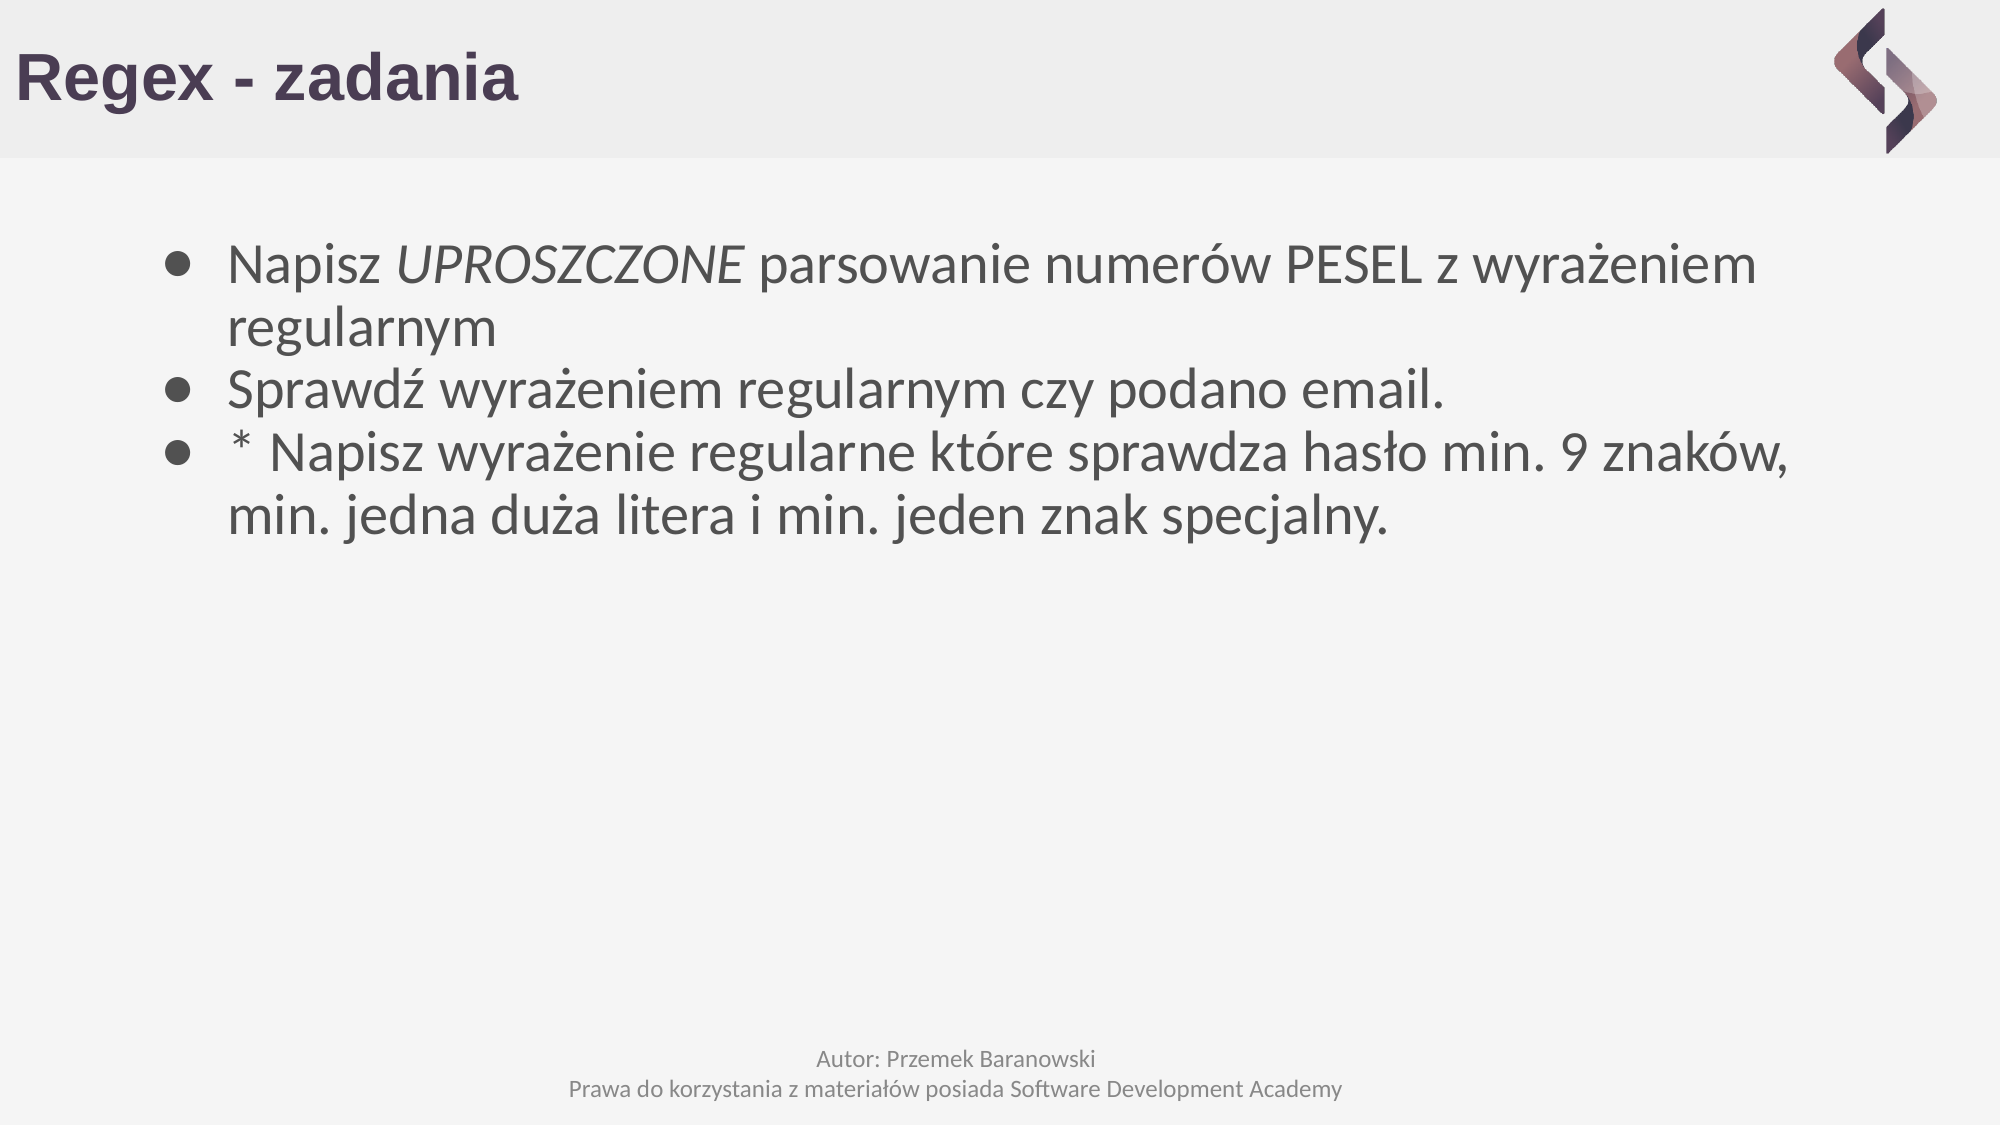

# Regex - zadania
Napisz UPROSZCZONE parsowanie numerów PESEL z wyrażeniem regularnym
Sprawdź wyrażeniem regularnym czy podano email.
* Napisz wyrażenie regularne które sprawdza hasło min. 9 znaków, min. jedna duża litera i min. jeden znak specjalny.

Autor: Przemek Baranowski
Prawa do korzystania z materiałów posiada Software Development Academy